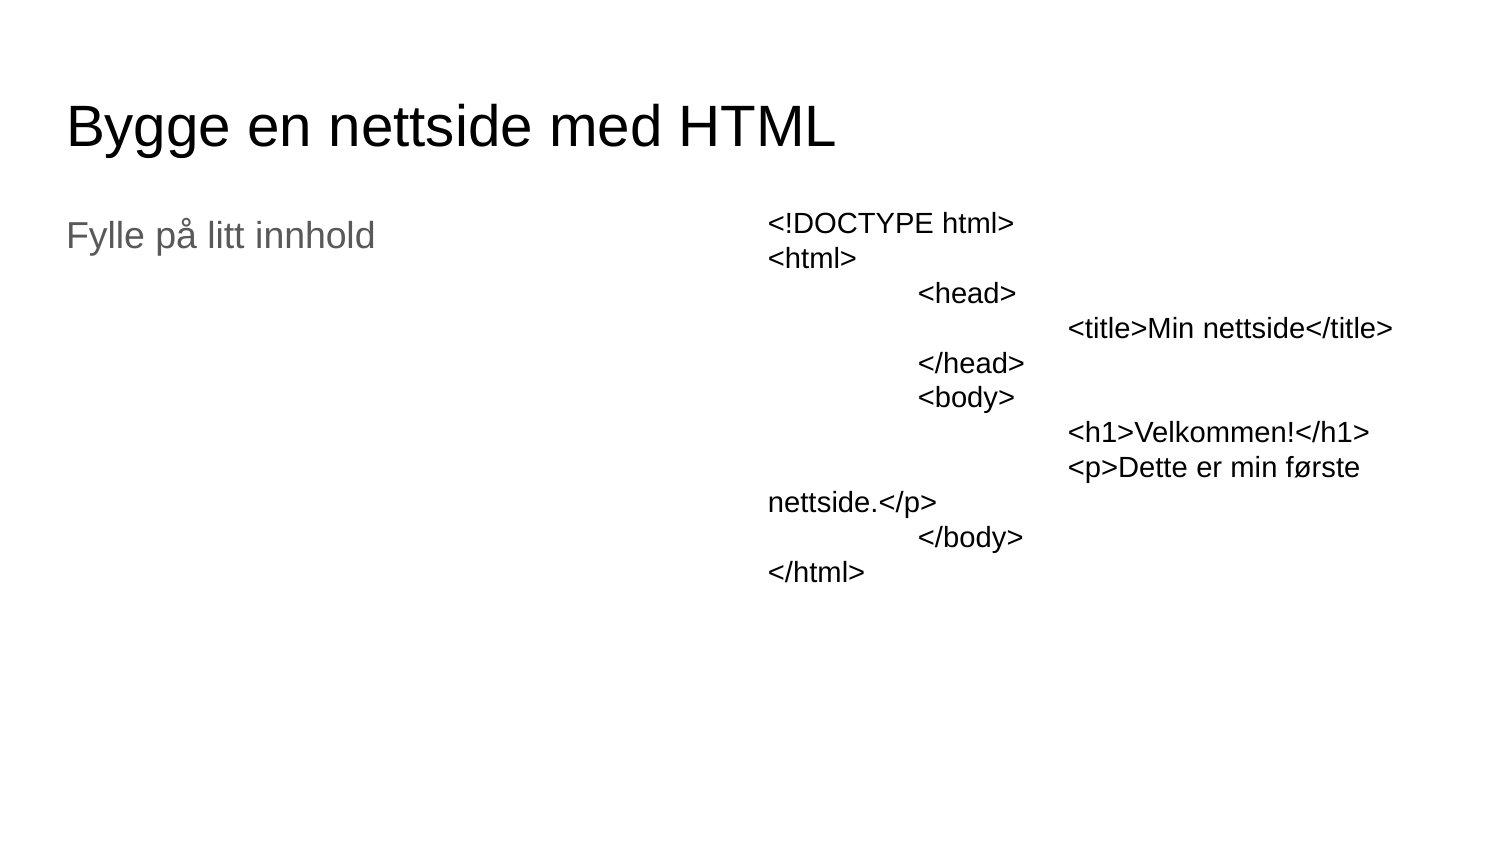

# Bygge en nettside med HTML
Fylle på litt innhold
<!DOCTYPE html>
<html>
	<head>
		<title>Min nettside</title>
	</head>
	<body>
		<h1>Velkommen!</h1>
		<p>Dette er min første nettside.</p>
	</body>
</html>